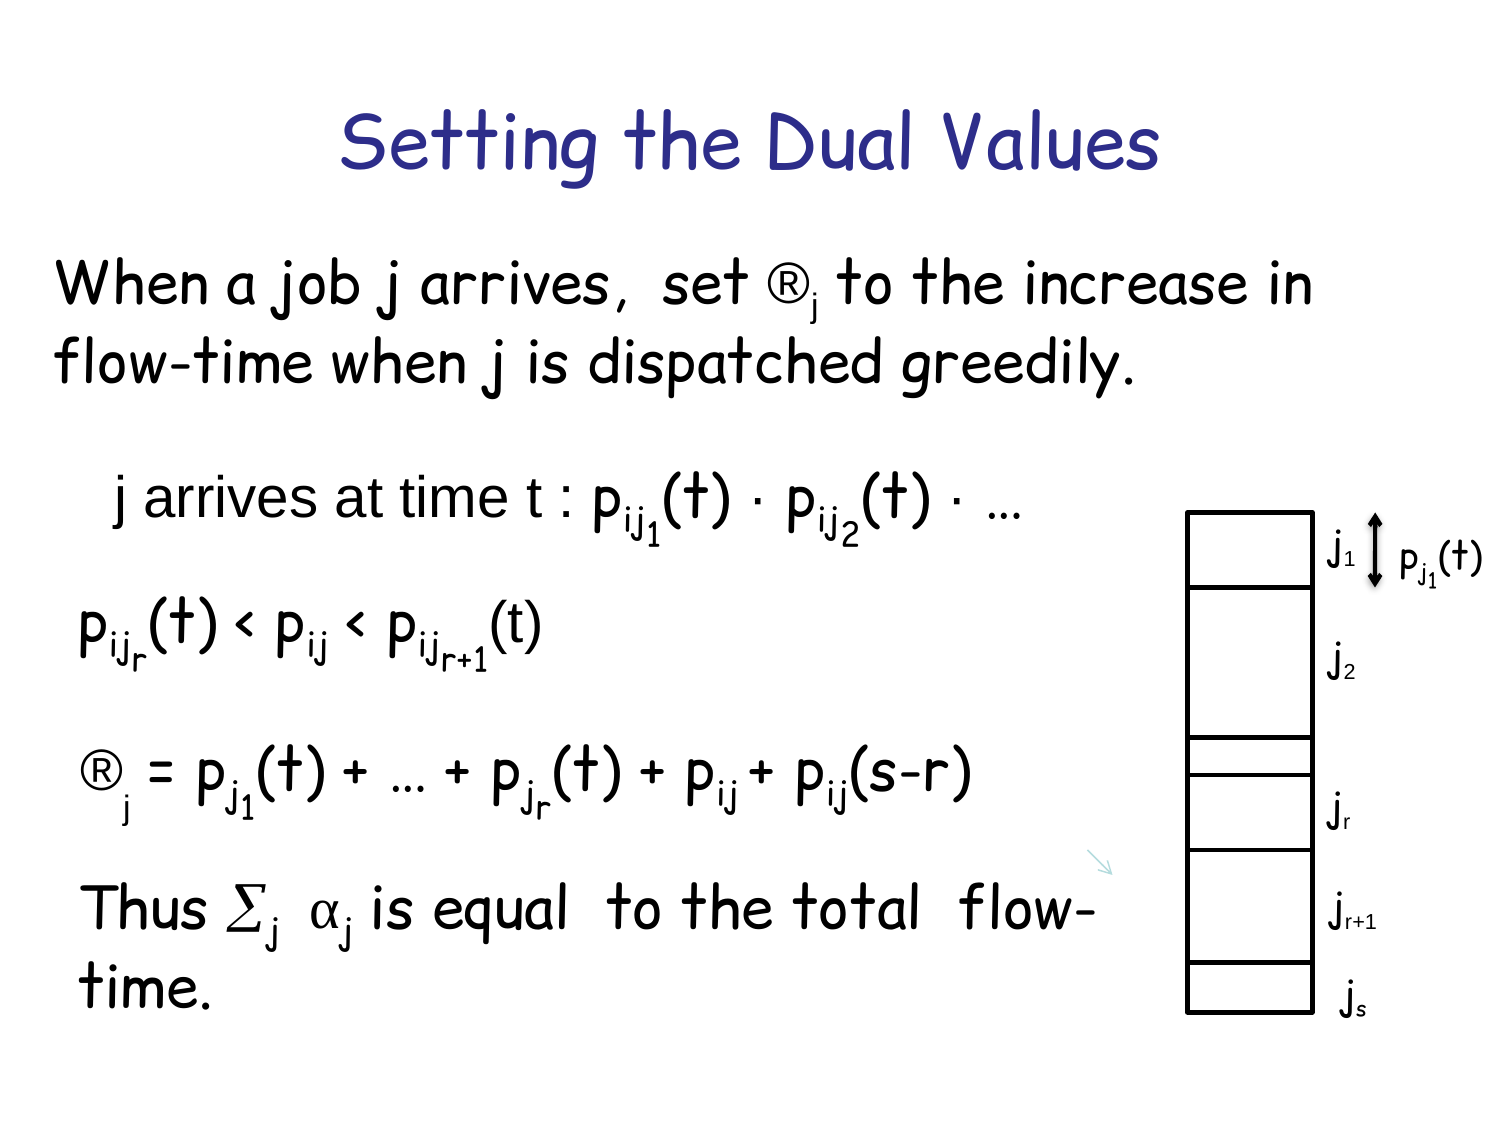

# Setting the Dual Values
When a job j arrives,  set ®j to the increase in flow-time when j is dispatched greedily.
j arrives at time t : pij1(t) · pij2(t) · …

j1
pj1(t)
pijr(t) < pij < pijr+1(t)

j2
®j = pj1(t) + … + pjr(t) + pij + pij(s-r)

jr

Thus ∑j αj is equal  to the total  flow-time.
jr+1

js